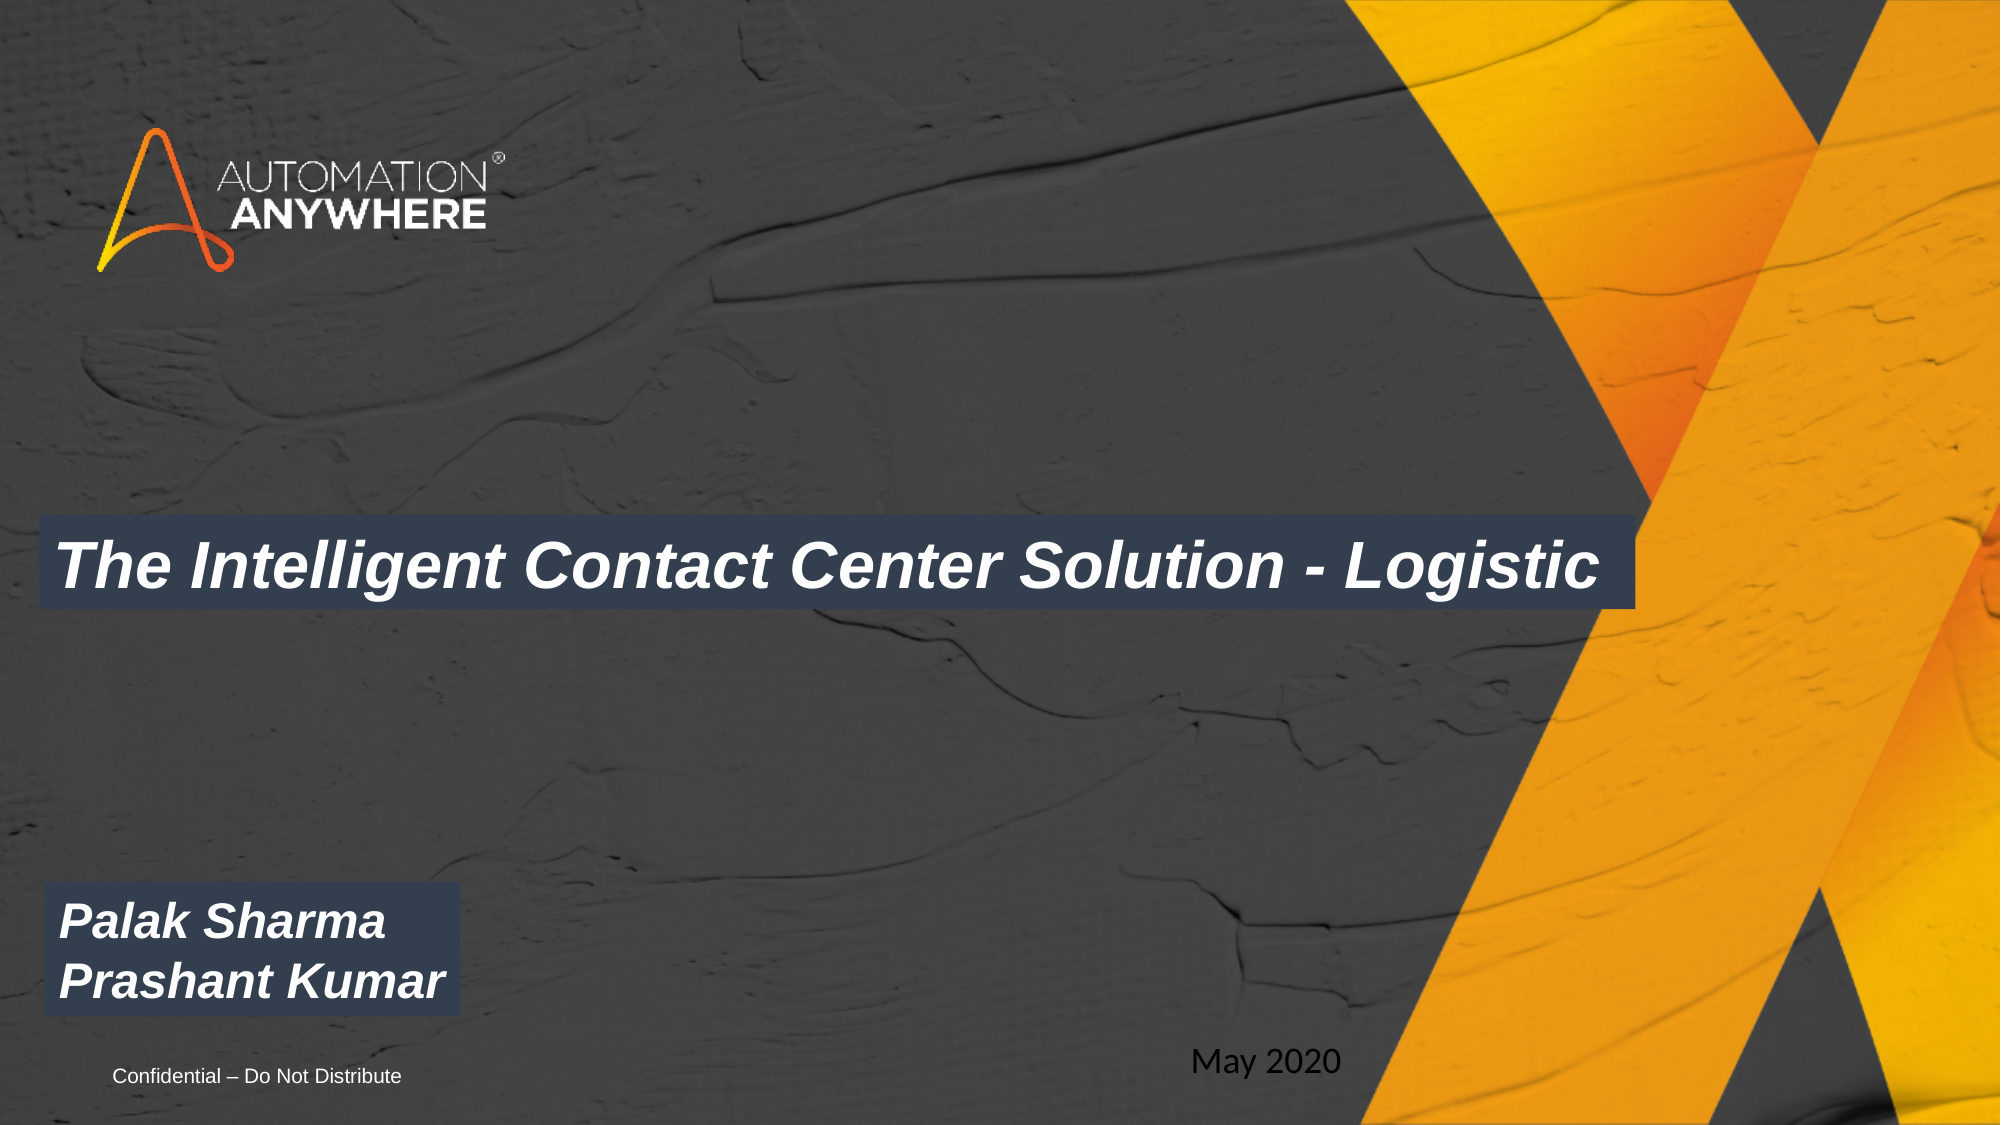

The Intelligent Contact Center Solution - Logistic
Palak Sharma
Prashant Kumar
May 2020